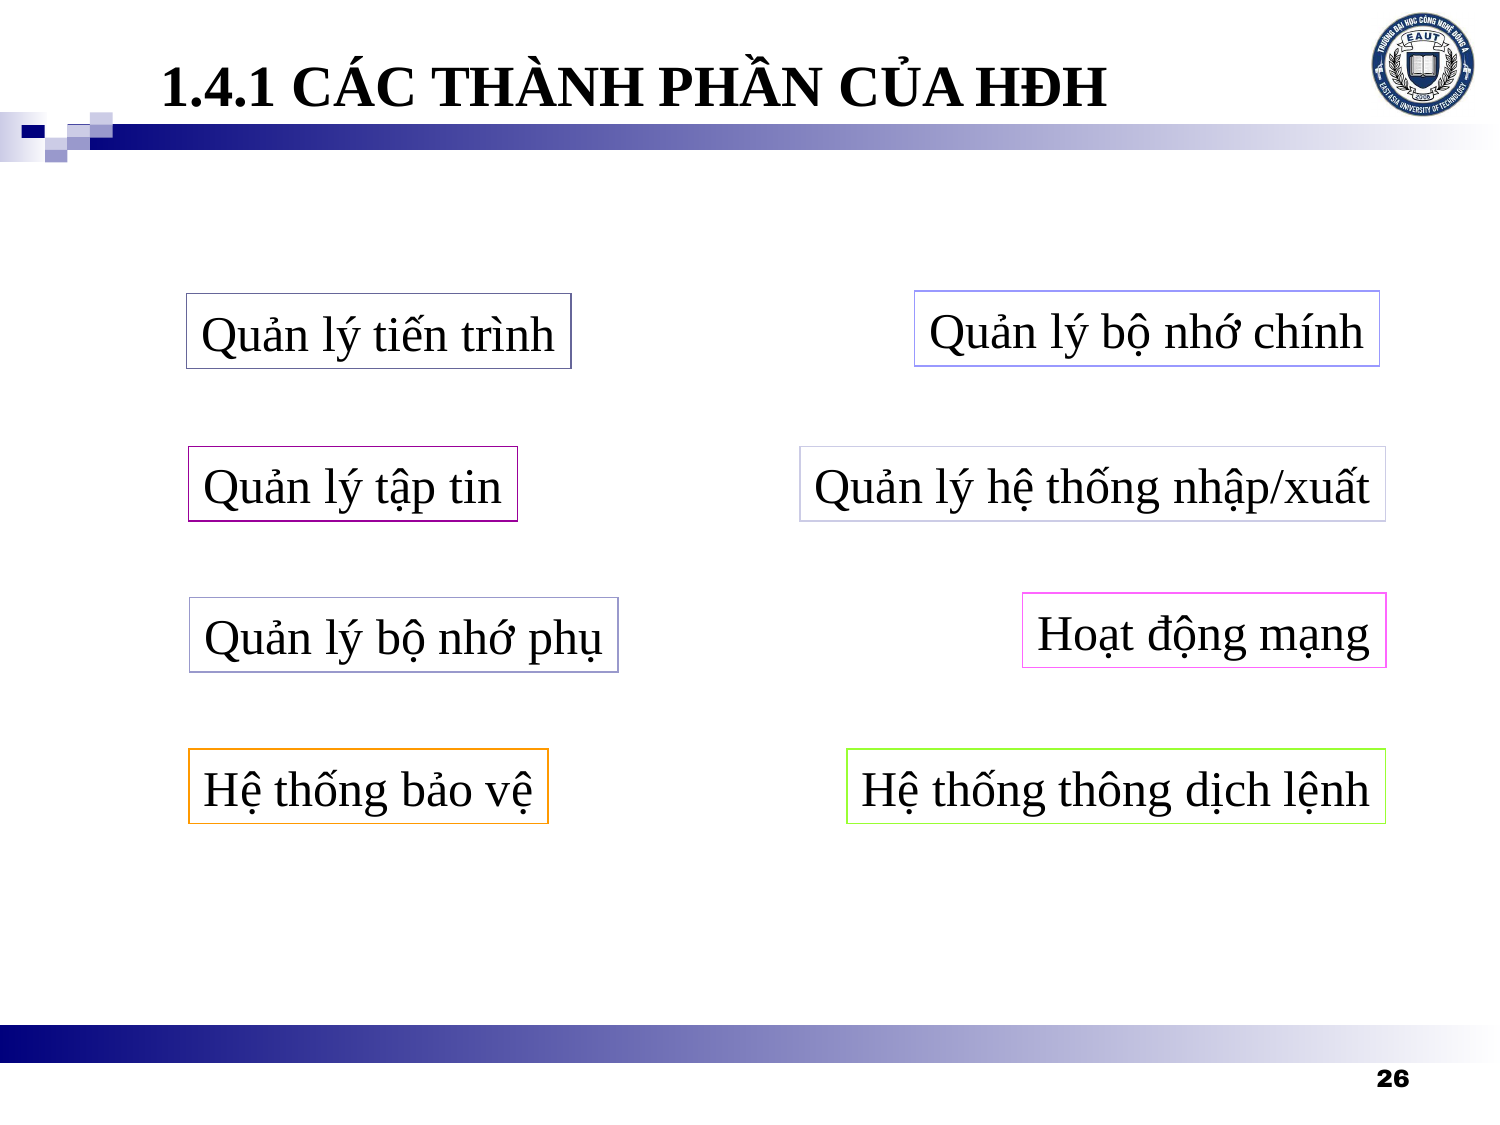

1.4.1 CÁC THÀNH PHẦN CỦA HĐH

Quản lý bộ nhớ chính
Quản lý tiến trình
Quản lý tập tin
Quản lý hệ thống nhập/xuất
Hoạt động mạng
Quản lý bộ nhớ phụ
Hệ thống bảo vệ
Hệ thống thông dịch lệnh
26